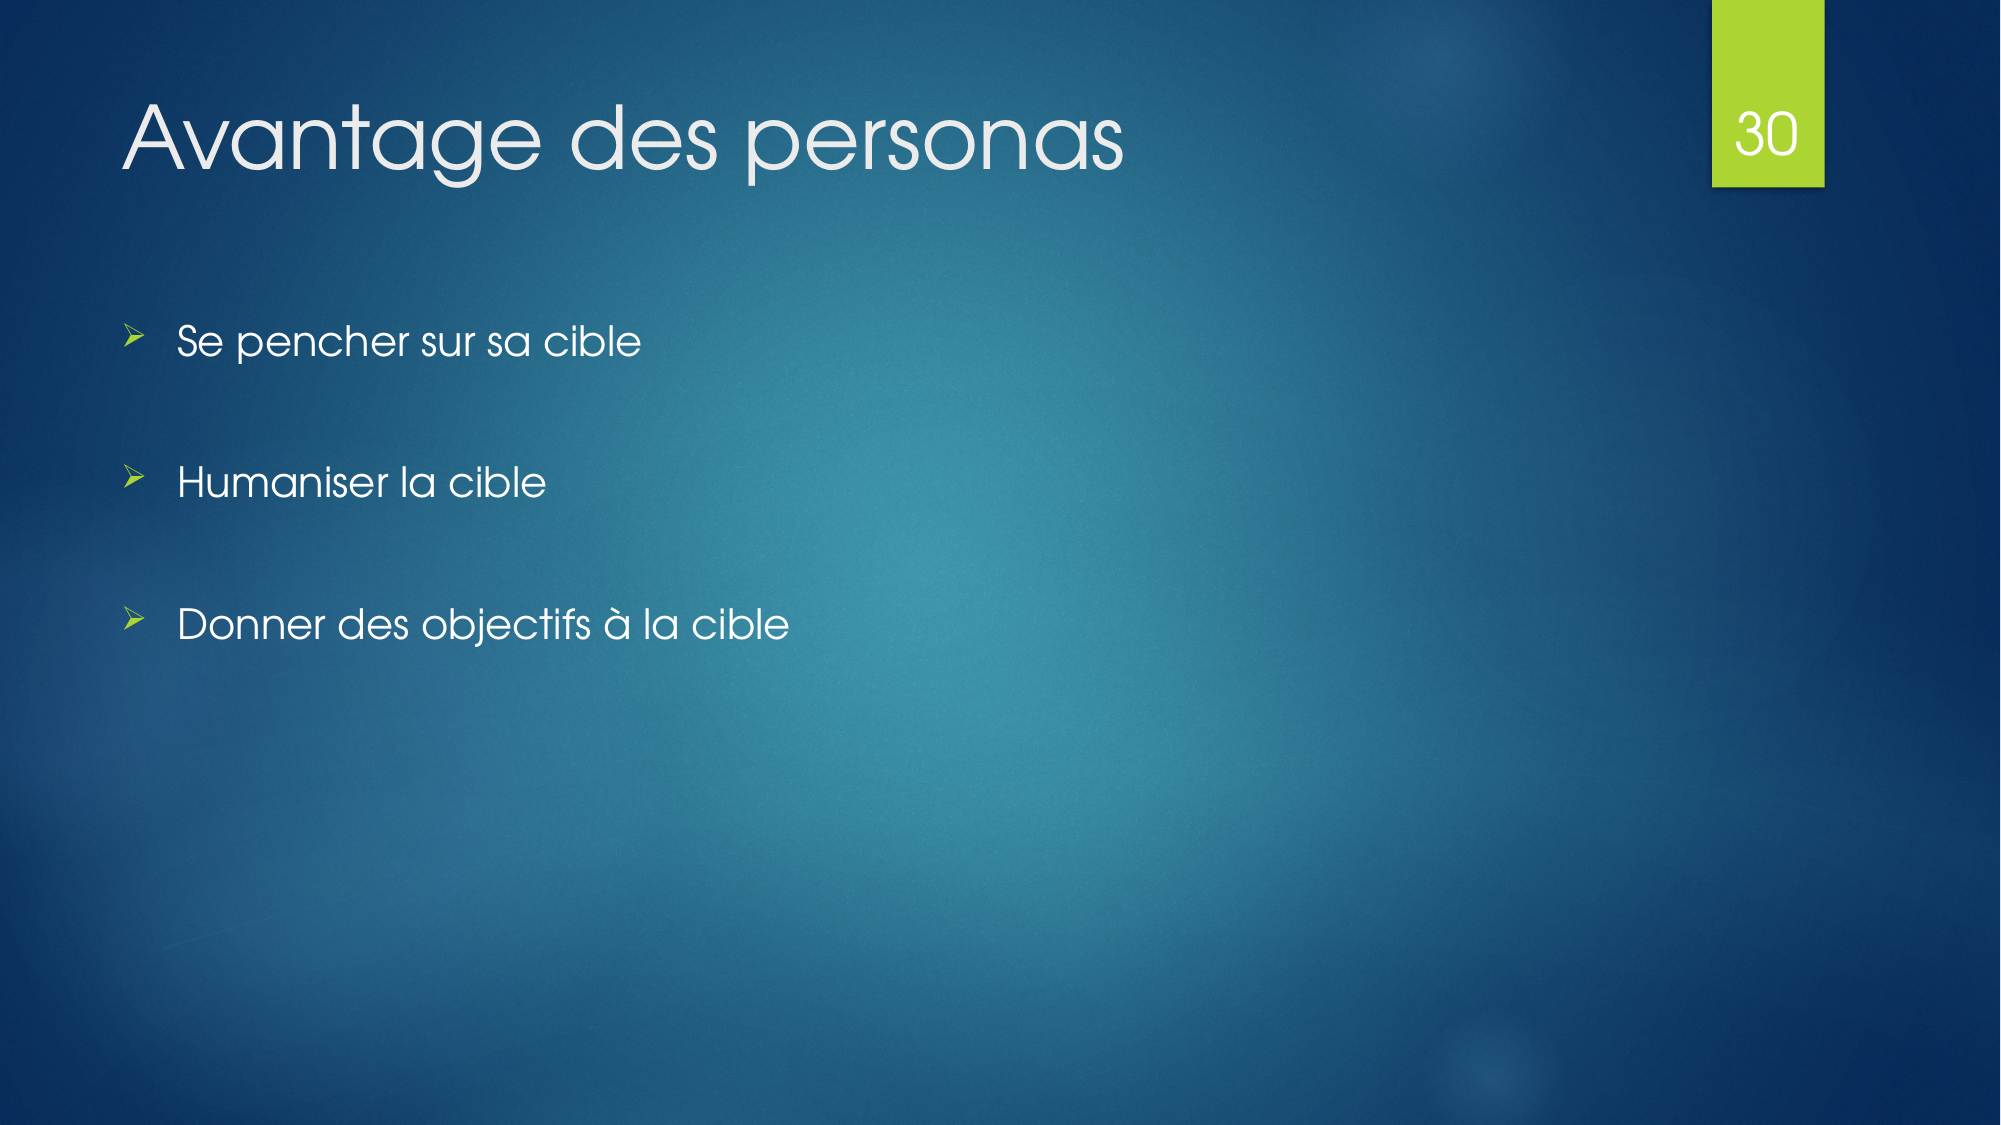

30
# Avantage des personas

Se pencher sur sa cible

Humaniser la cible

Donner des objectifs à la cible